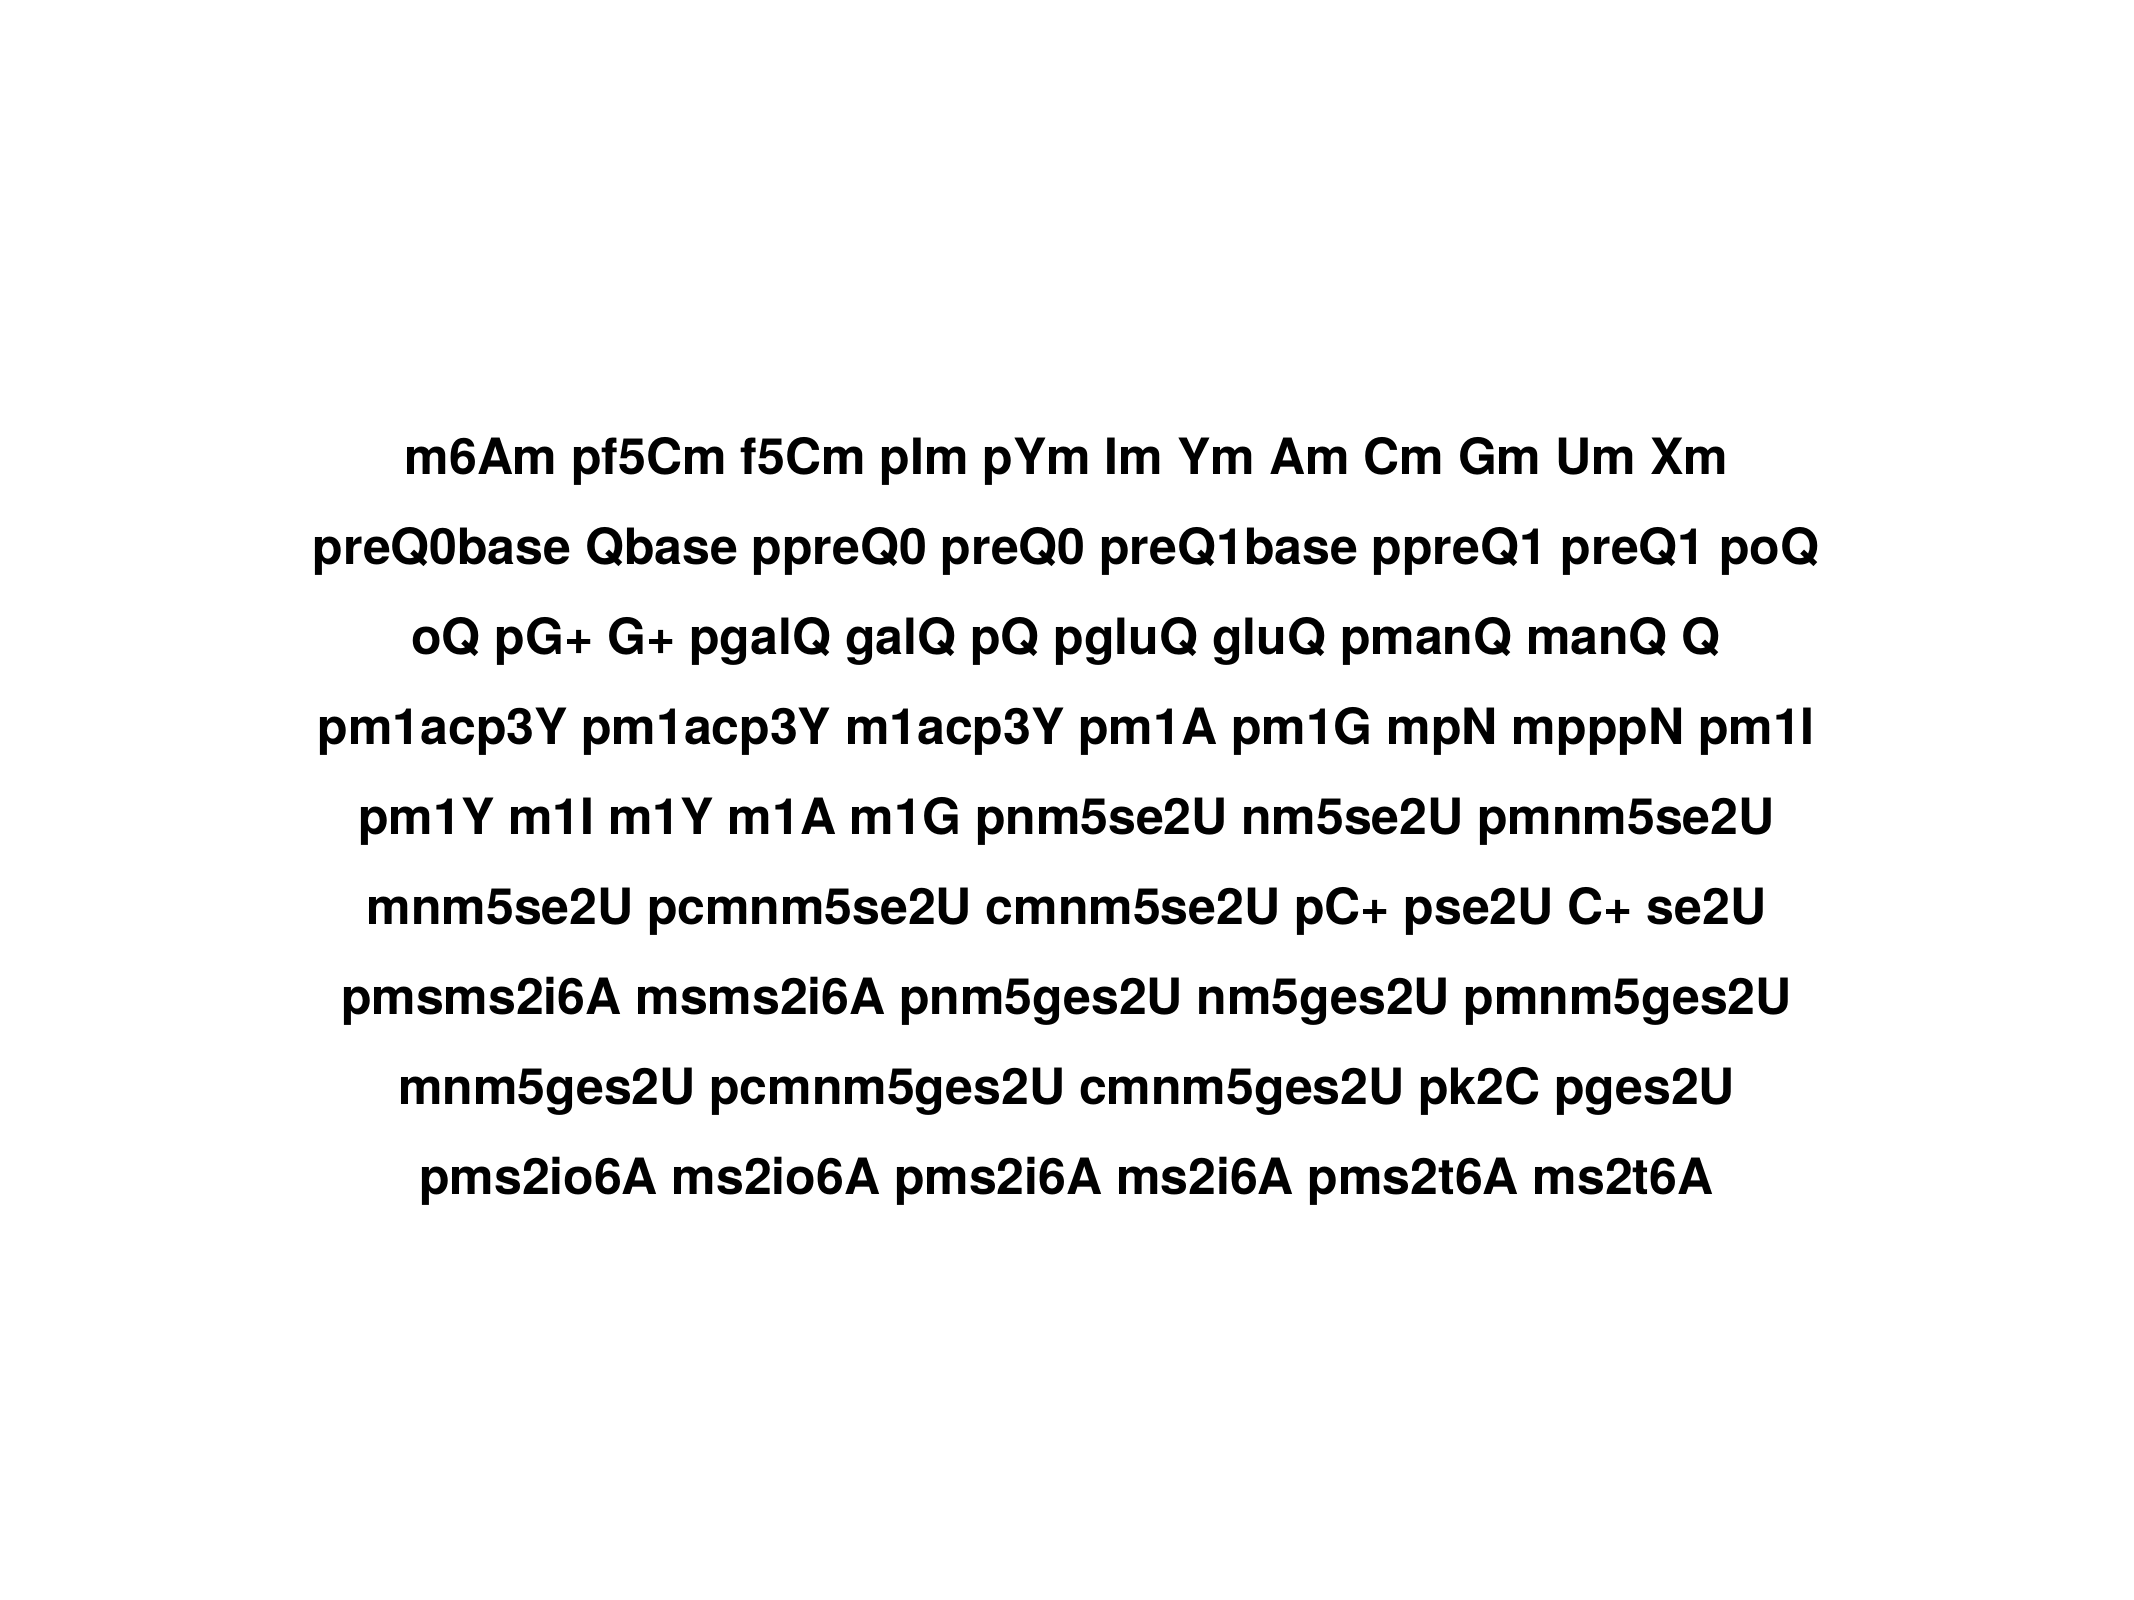

m6Am pf5Cm f5Cm pIm pYm Im Ym Am Cm Gm Um Xm preQ0base Qbase ppreQ0 preQ0 preQ1base ppreQ1 preQ1 poQ oQ pG+ G+ pgalQ galQ pQ pgluQ gluQ pmanQ manQ Q pm1acp3Y pm1acp3Y m1acp3Y pm1A pm1G mpN mpppN pm1I pm1Y m1I m1Y m1A m1G pnm5se2U nm5se2U pmnm5se2U mnm5se2U pcmnm5se2U cmnm5se2U pC+ pse2U C+ se2U pmsms2i6A msms2i6A pnm5ges2U nm5ges2U pmnm5ges2U mnm5ges2U pcmnm5ges2U cmnm5ges2U pk2C pges2U pms2io6A ms2io6A pms2i6A ms2i6A pms2t6A ms2t6A